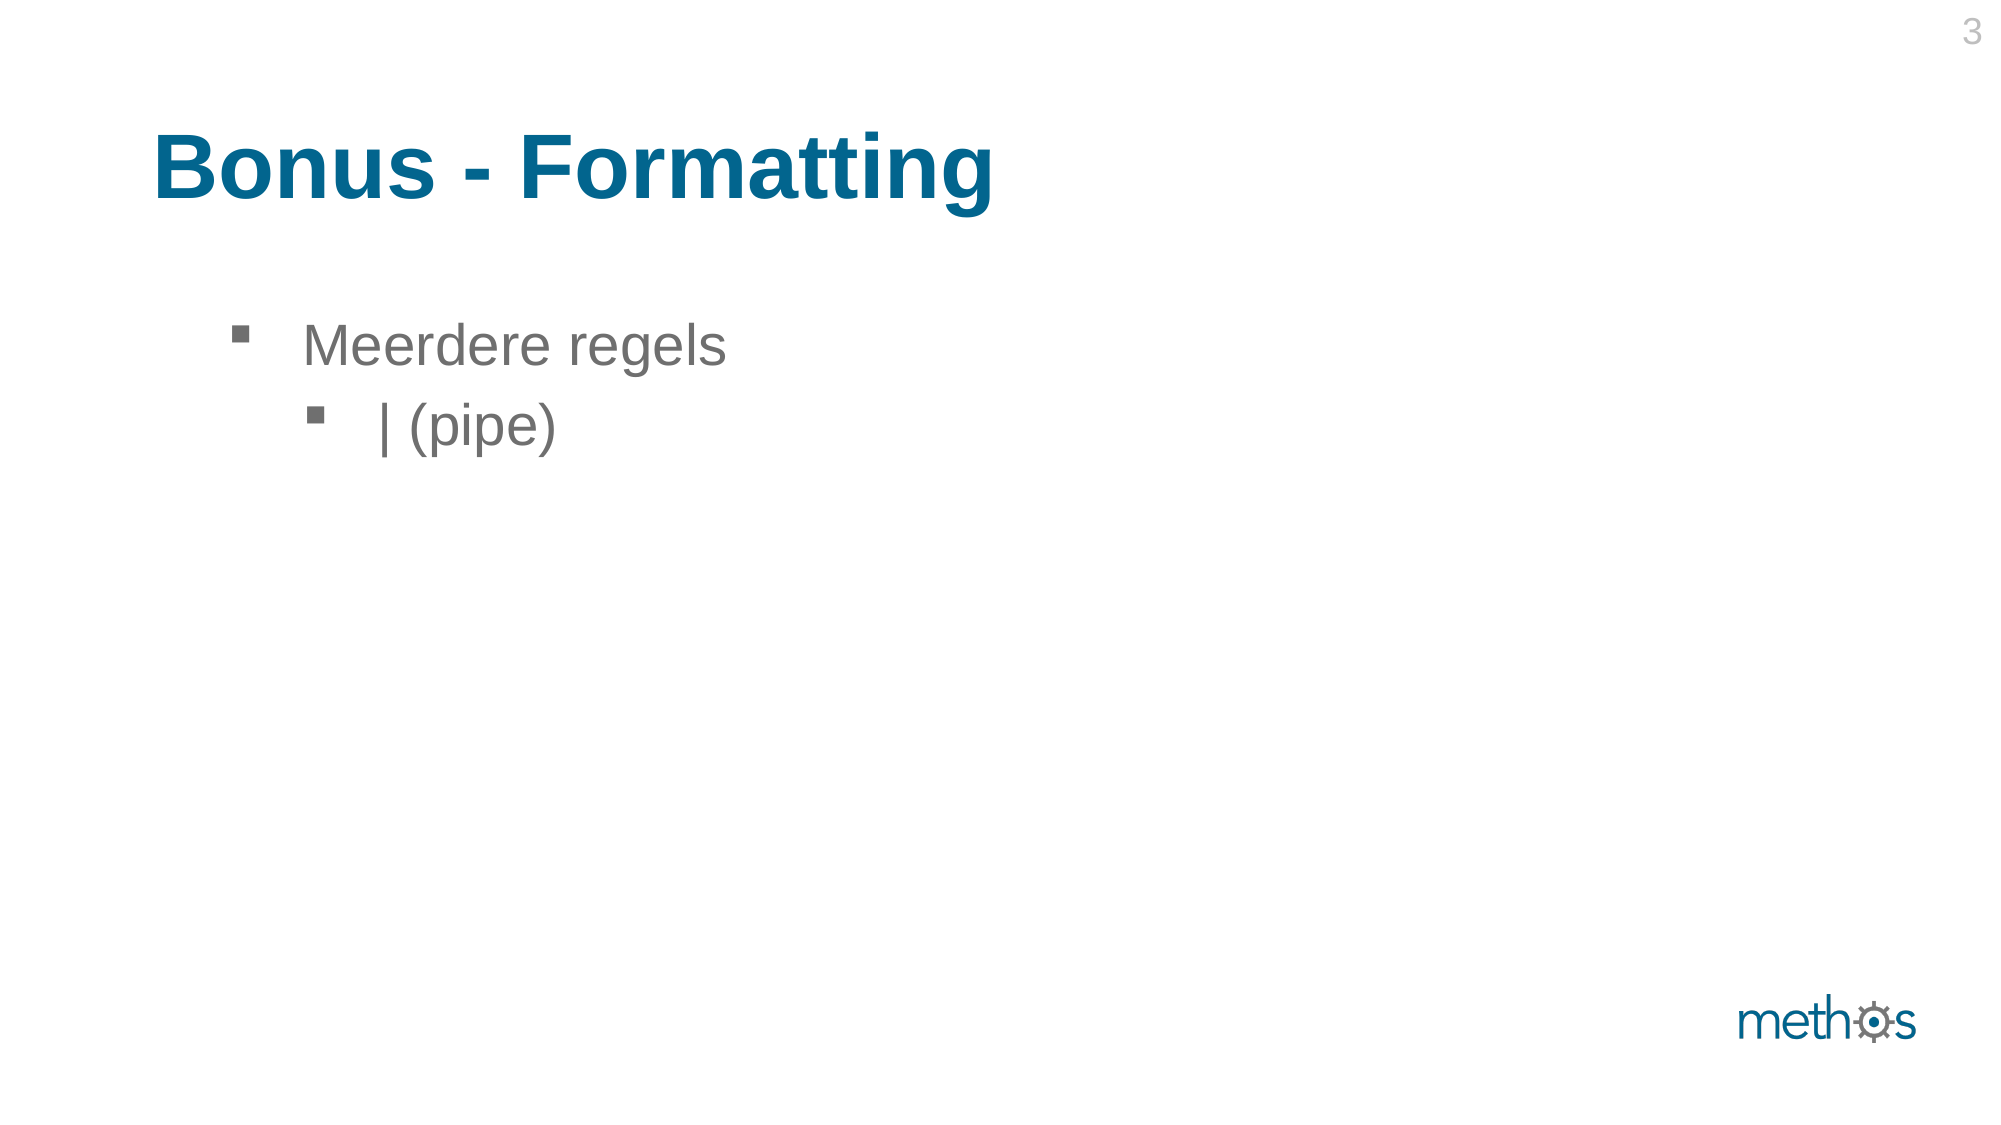

3
# Bonus - Formatting
Meerdere regels
| (pipe)